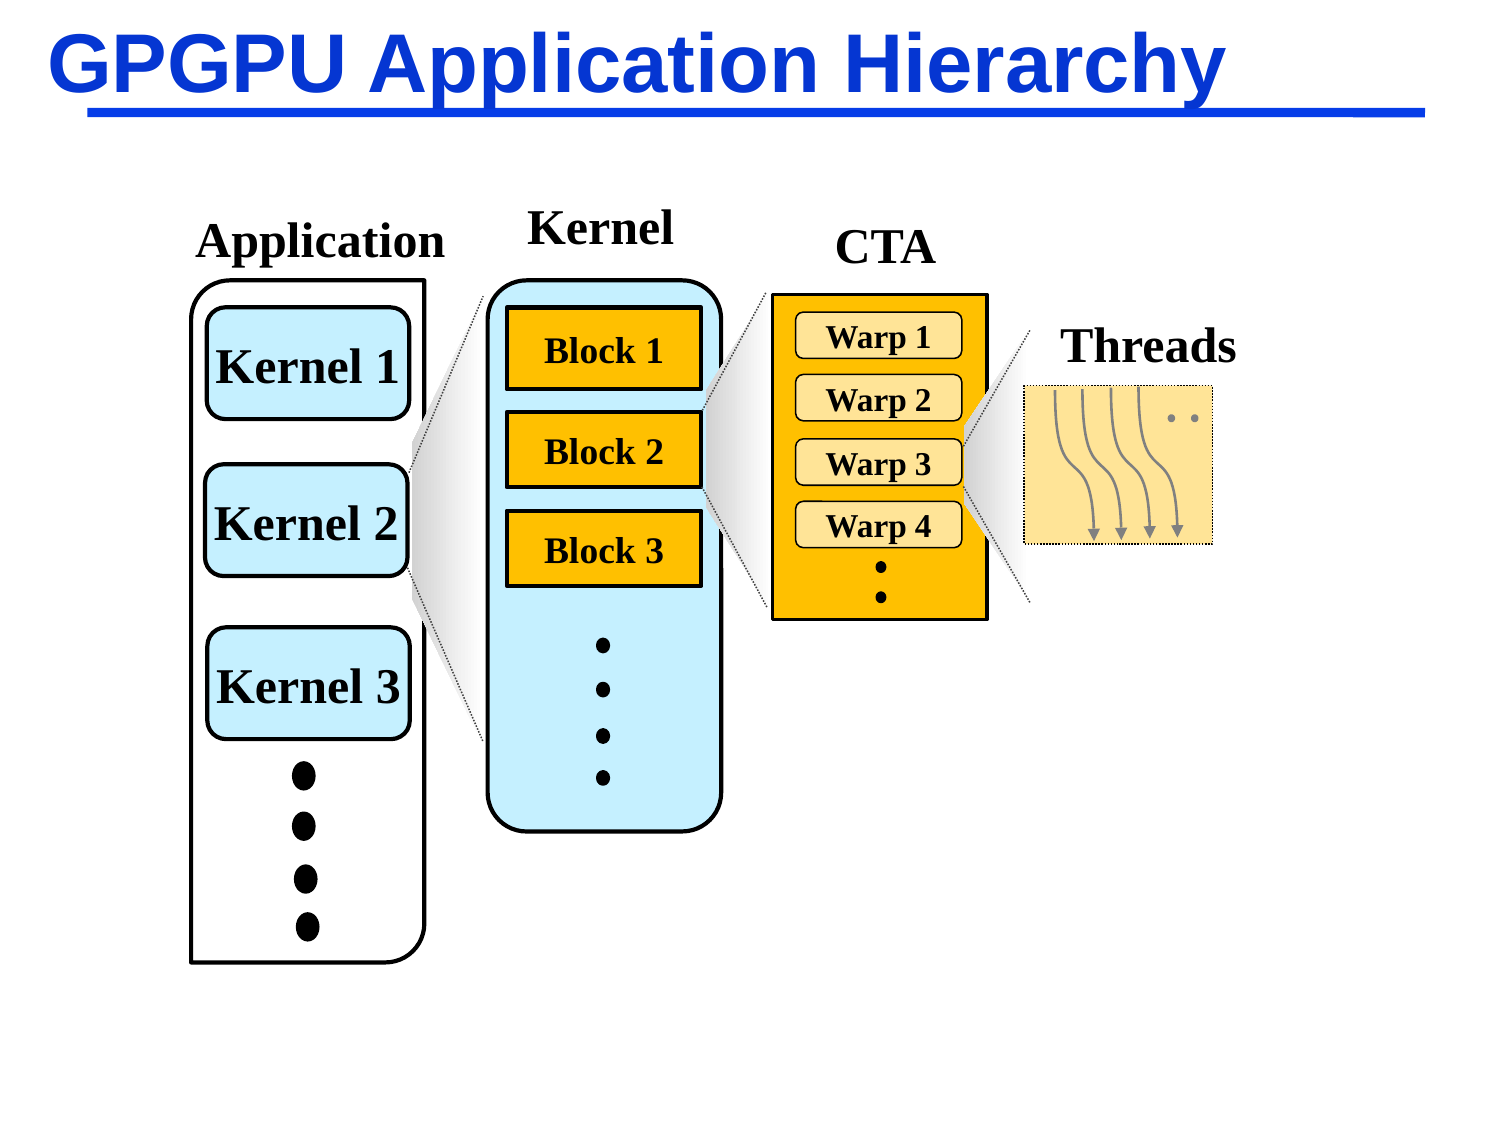

GPGPU Application Hierarchy
Kernel
CTA
Application
Warp 1

Warp 2
Kernel 1
Block 1
Threads
Warp 3

Block 2

Warp 4
Kernel 2

Block 3

Kernel 3